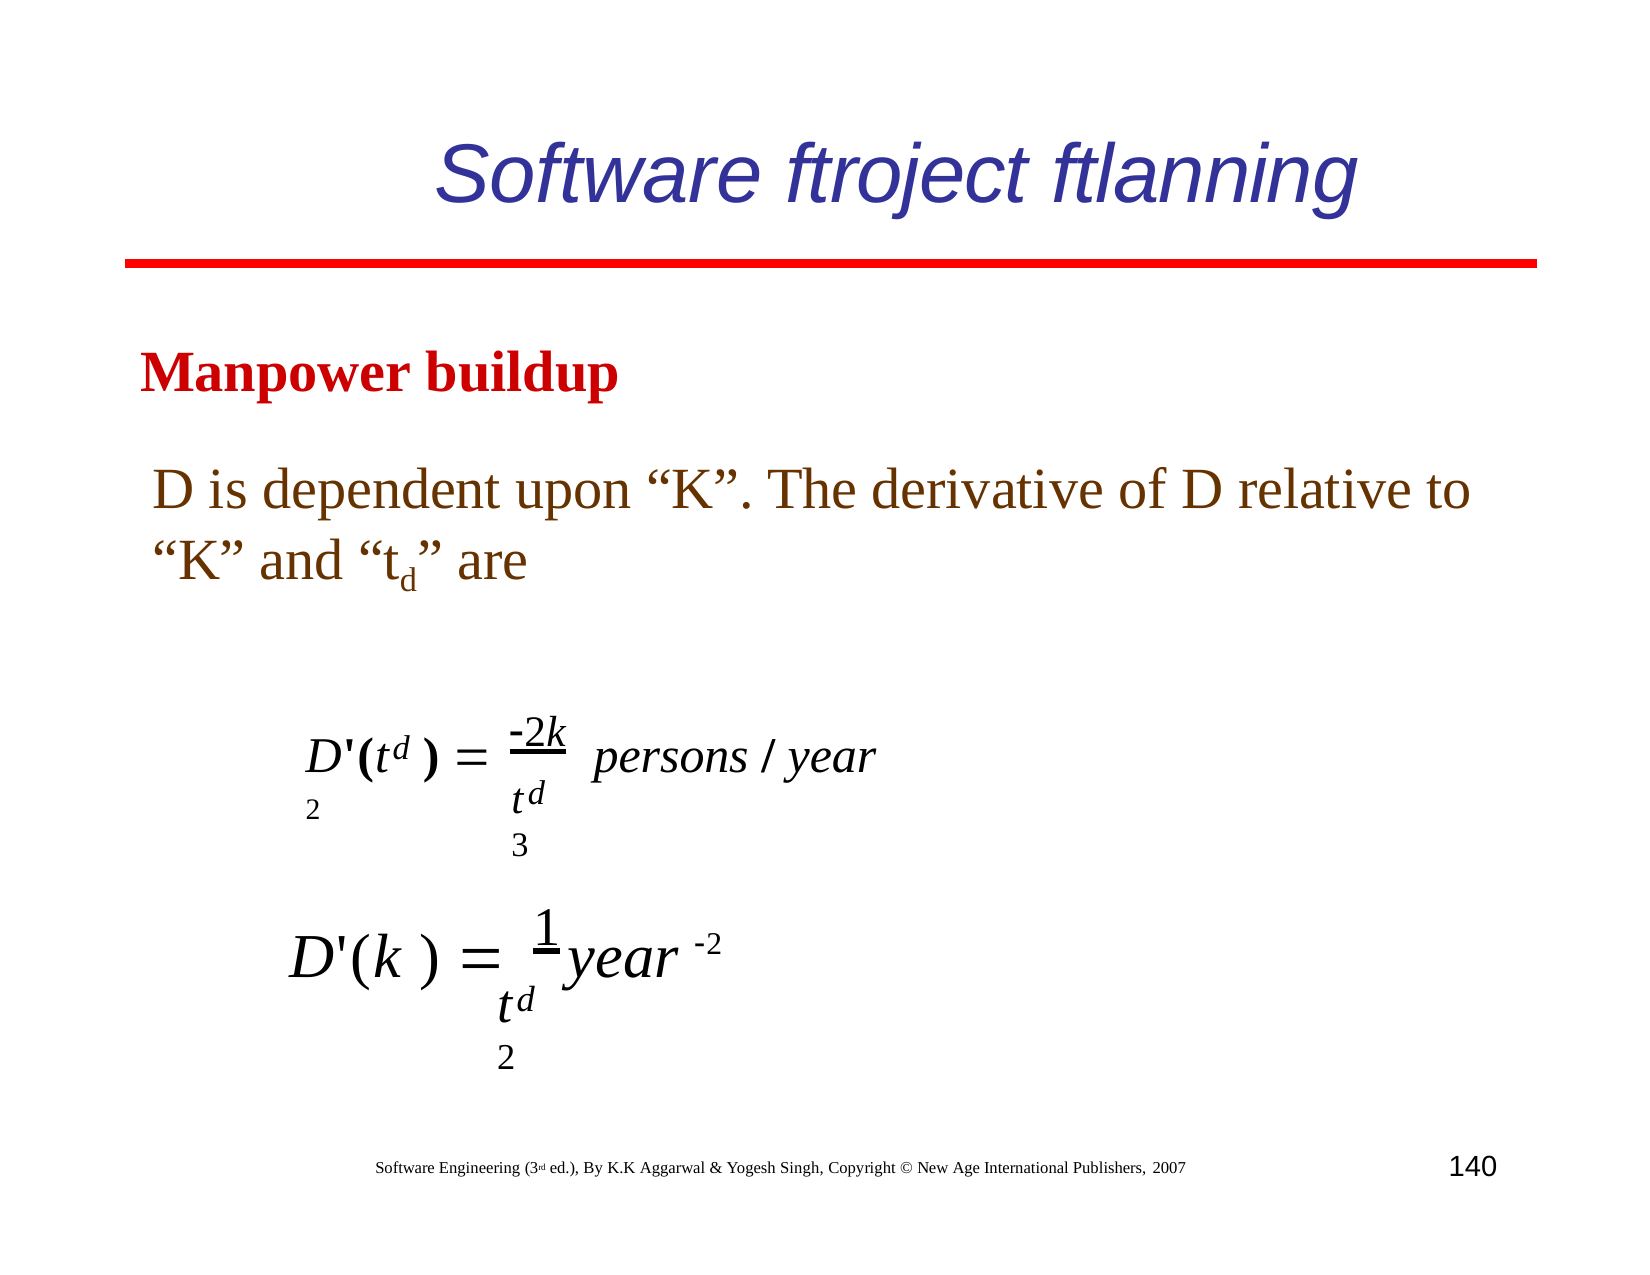

# Software ftroject ftlanning
Manpower buildup
D is dependent upon “K”. The derivative of D relative to  “K” and “td” are

D'(t	) = −2k	persons / year 2
t 3
d
d
D'(k ) = 1	year −2
t 2
d
140
Software Engineering (3rd  ed.), By K.K Aggarwal & Yogesh Singh, Copyright © New Age International Publishers, 2007